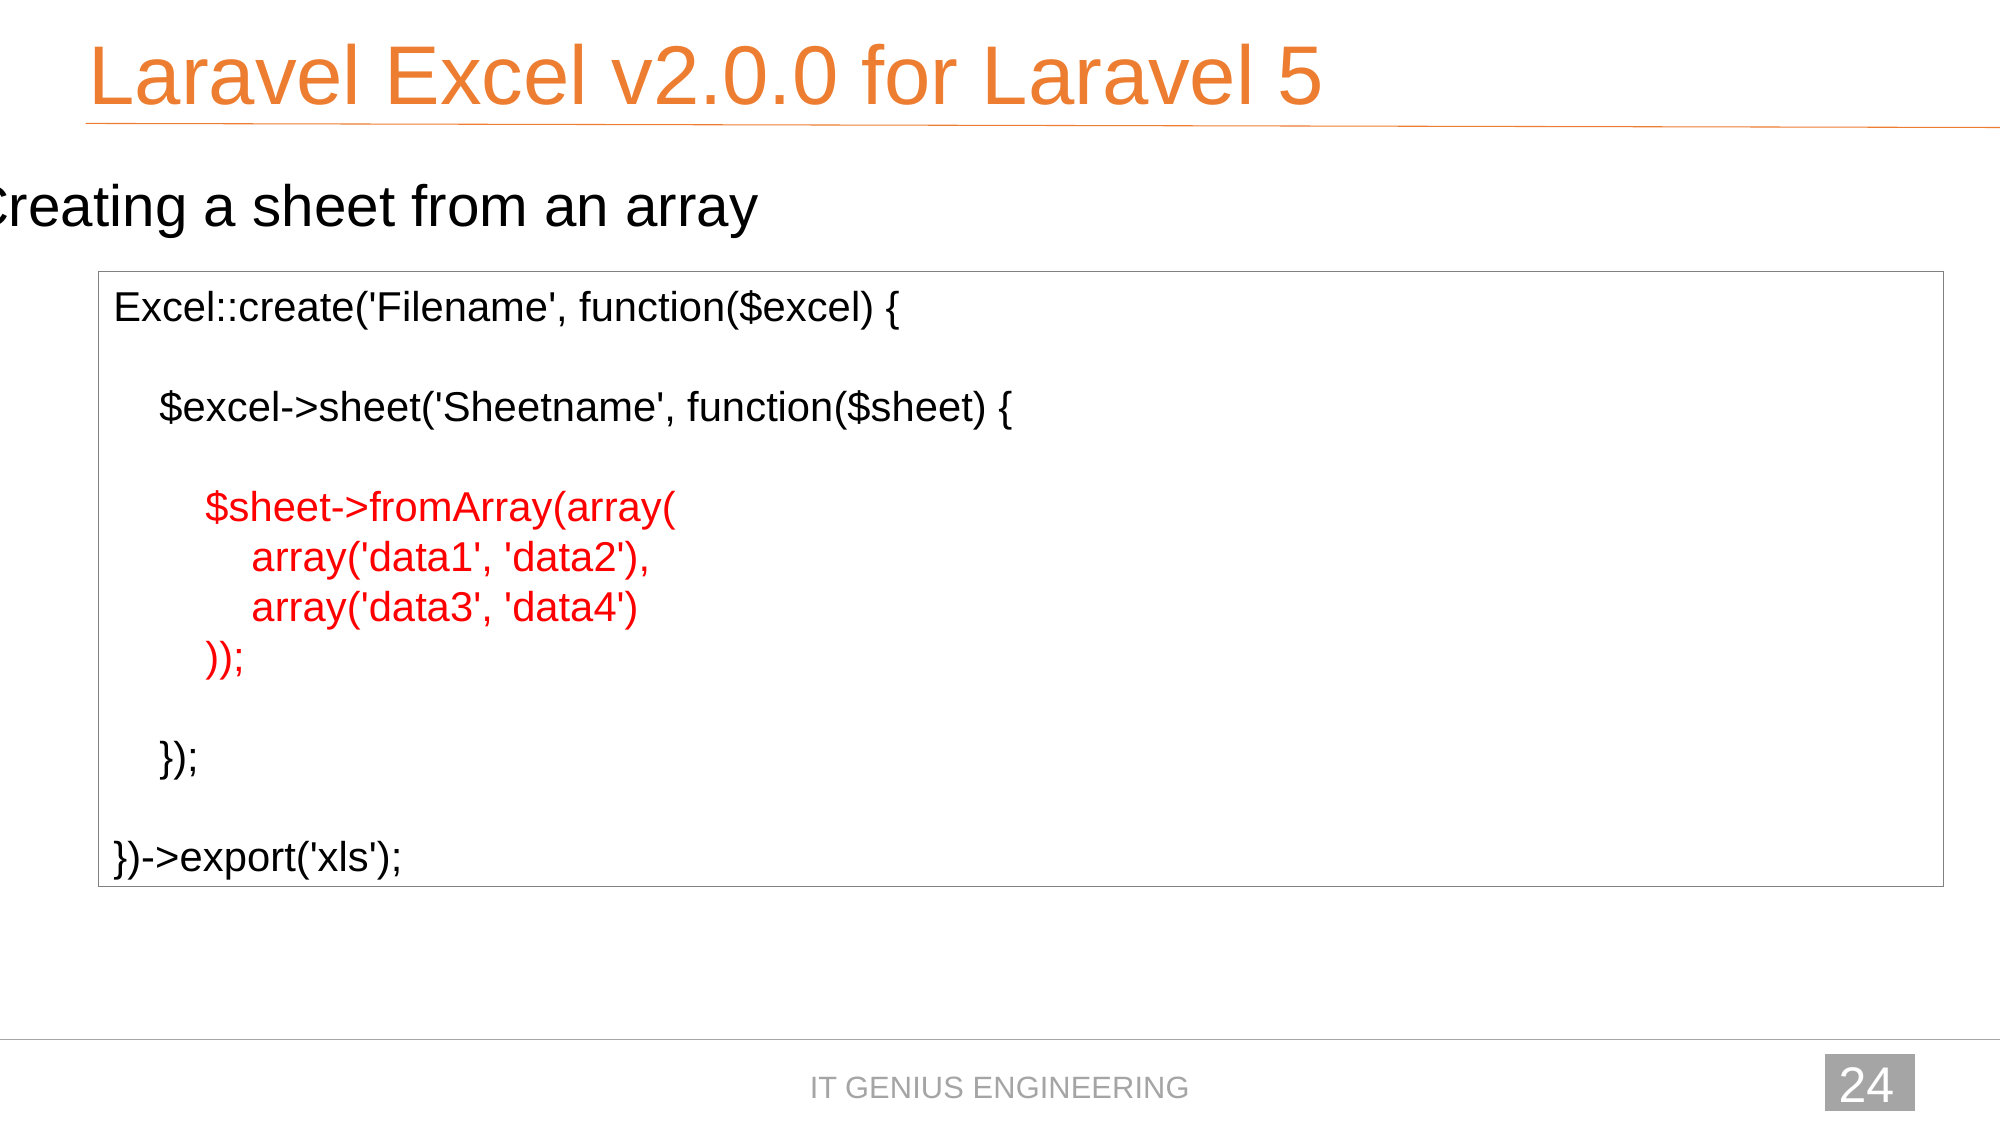

Laravel Excel v2.0.0 for Laravel 5
Creating a sheet from an array
Excel::create('Filename', function($excel) {

    $excel->sheet('Sheetname', function($sheet) {

        $sheet->fromArray(array(
            array('data1', 'data2'),
            array('data3', 'data4')
        ));

    });

})->export('xls');
242
IT GENIUS ENGINEERING